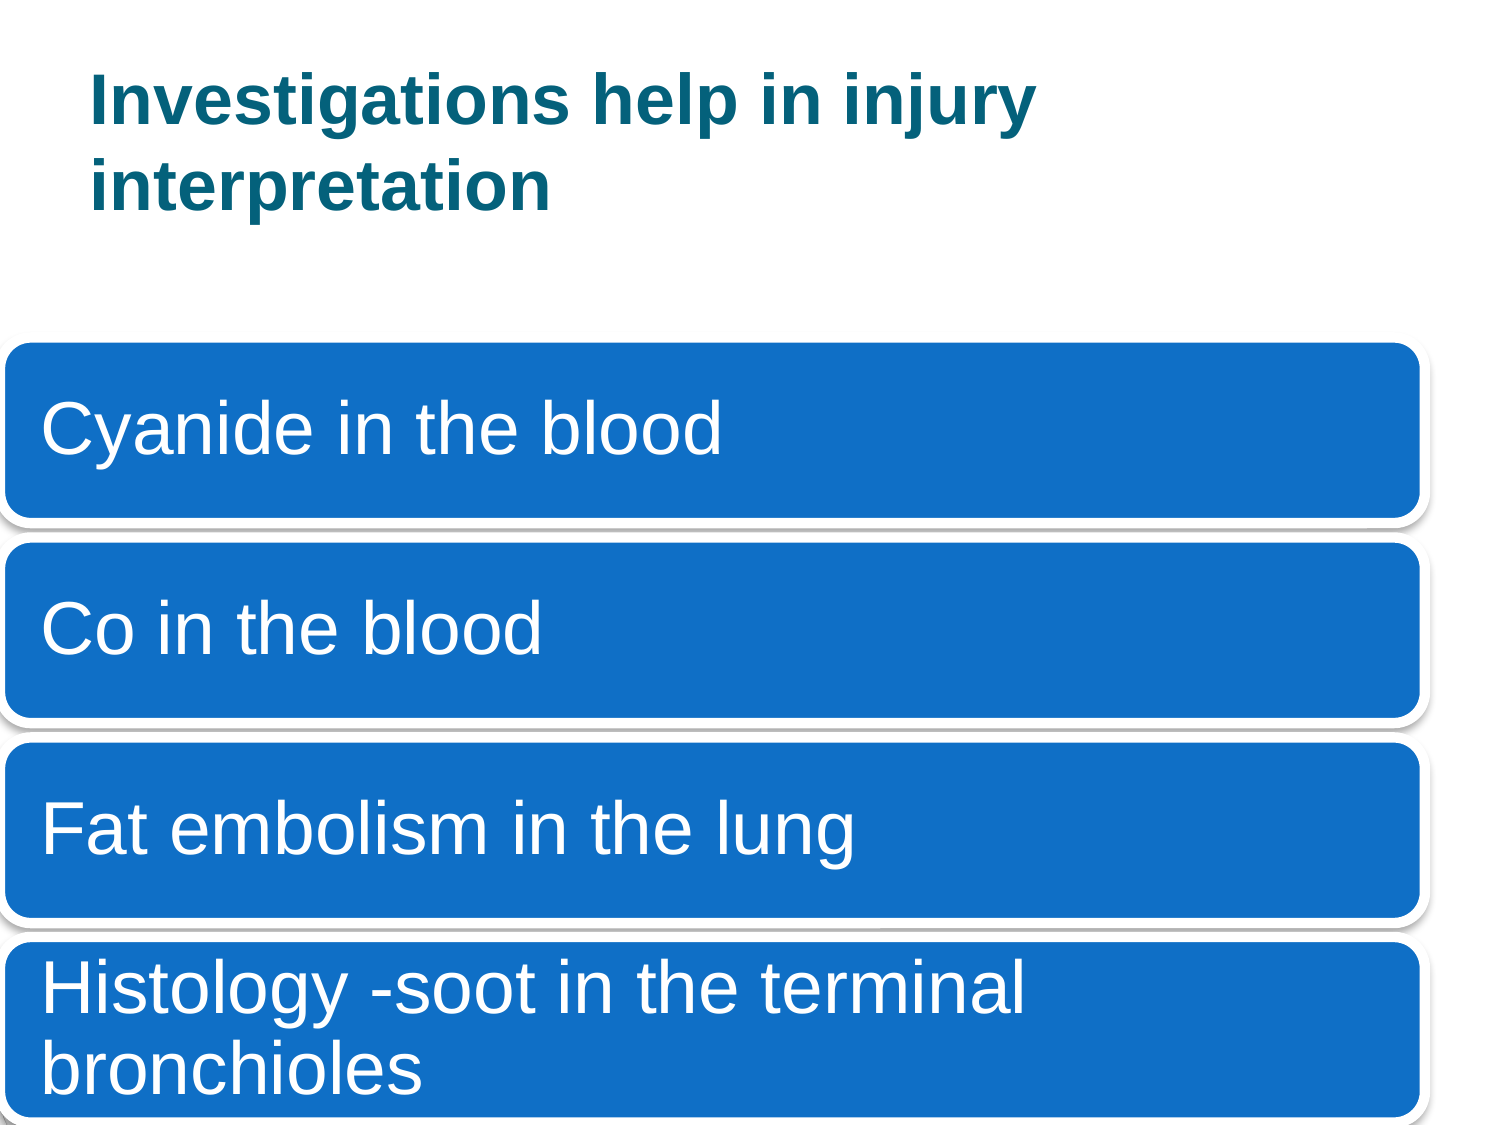

# Investigations help in injury interpretation
Cyanide in the blood
Co in the blood
Fat embolism in the lung
Histology -soot in the terminal bronchioles